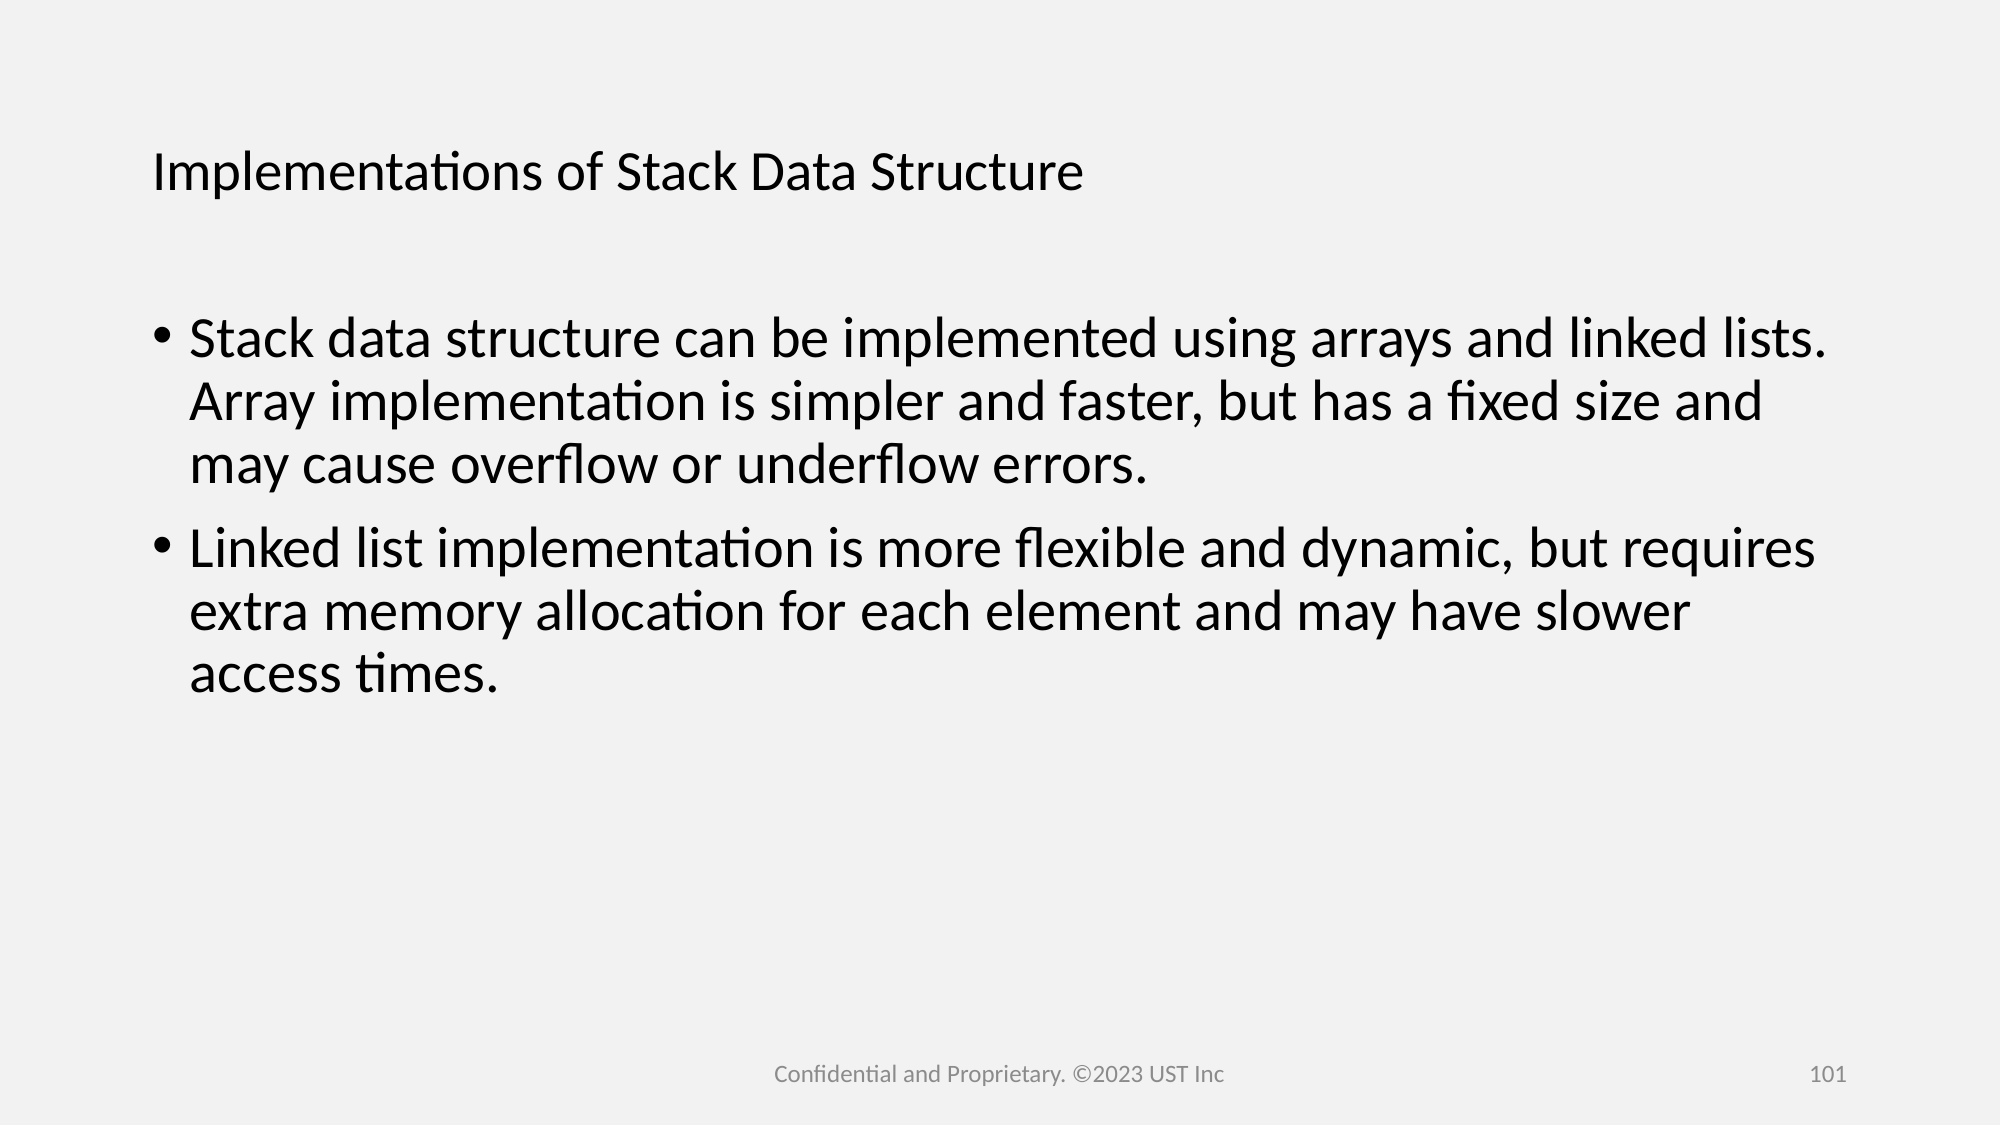

# Implementations of Stack Data Structure
Stack data structure can be implemented using arrays and linked lists. Array implementation is simpler and faster, but has a fixed size and may cause overflow or underflow errors.
Linked list implementation is more flexible and dynamic, but requires extra memory allocation for each element and may have slower access times.

Confidential and Proprietary. ©2023 UST Inc
101